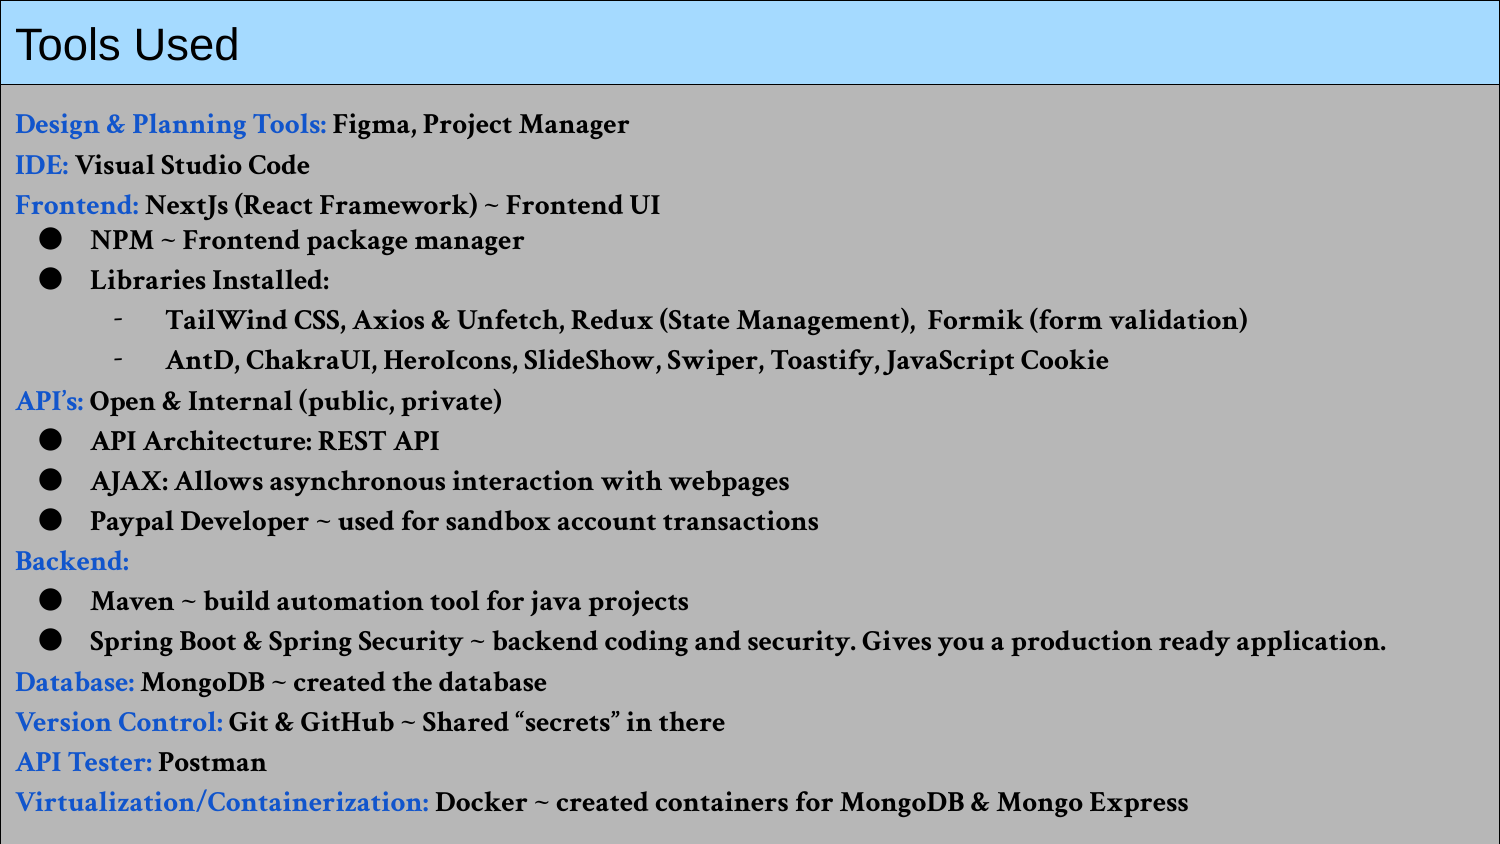

# Tools Used
Design & Planning Tools: Figma, Project Manager
IDE: Visual Studio Code
Frontend: NextJs (React Framework) ~ Frontend UI
NPM ~ Frontend package manager
Libraries Installed:
TailWind CSS, Axios & Unfetch, Redux (State Management),  Formik (form validation)
AntD, ChakraUI, HeroIcons, SlideShow, Swiper, Toastify, JavaScript Cookie
API’s: Open & Internal (public, private)
API Architecture: REST API
AJAX: Allows asynchronous interaction with webpages
Paypal Developer ~ used for sandbox account transactions
Backend:
Maven ~ build automation tool for java projects
Spring Boot & Spring Security ~ backend coding and security. Gives you a production ready application.
Database: MongoDB ~ created the database
Version Control: Git & GitHub ~ Shared “secrets” in there
API Tester: Postman
Virtualization/Containerization: Docker ~ created containers for MongoDB & Mongo Express